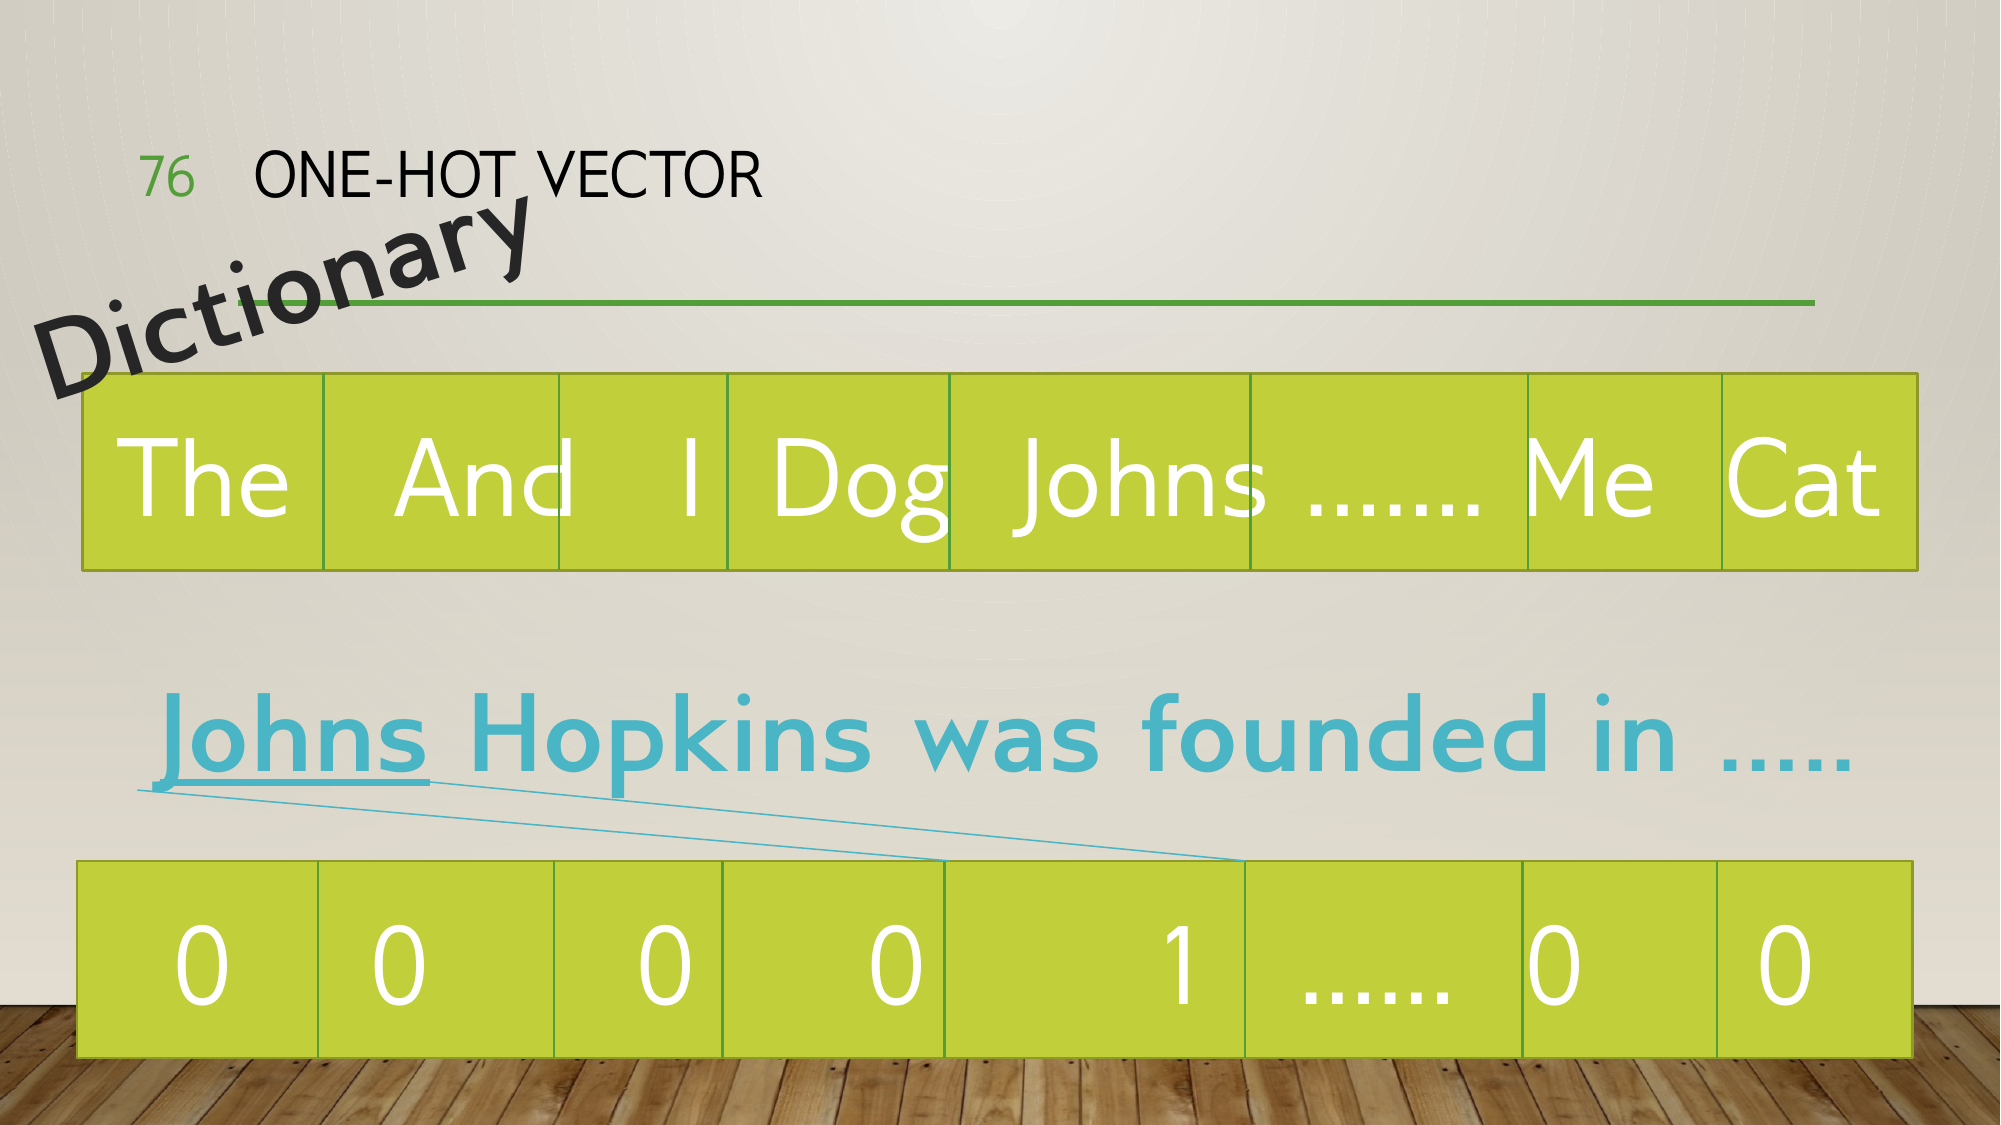

76
# One-Hot Vector
Dictionary
The   And   I  Dog  Johns ……. Me  Cat
Johns Hopkins was founded in …..
0    0      0     0       1   ……  0     0